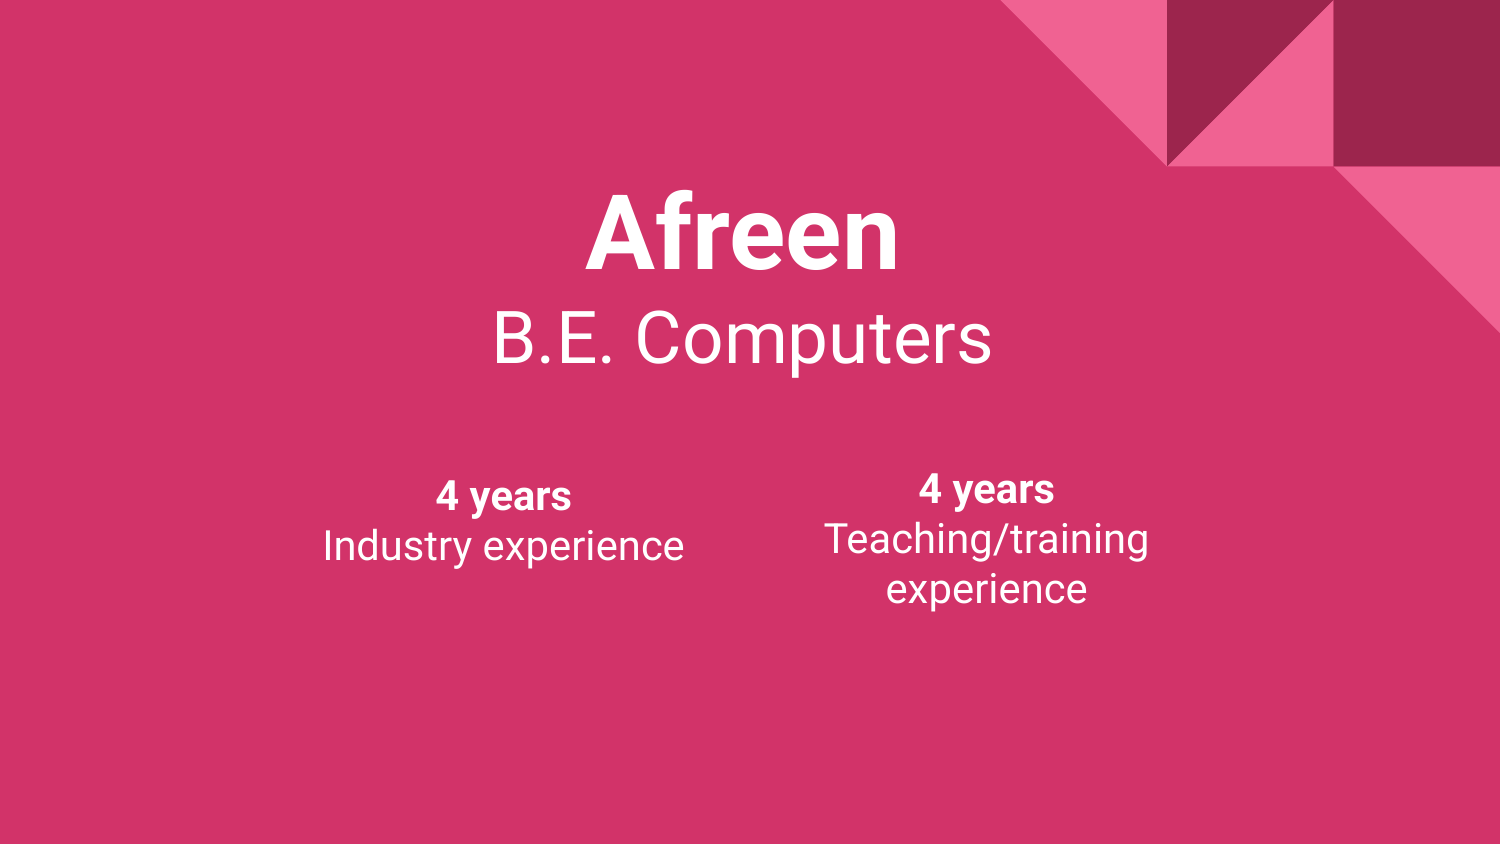

# Afreen
B.E. Computers
4 years
Teaching/training experience
4 years
Industry experience